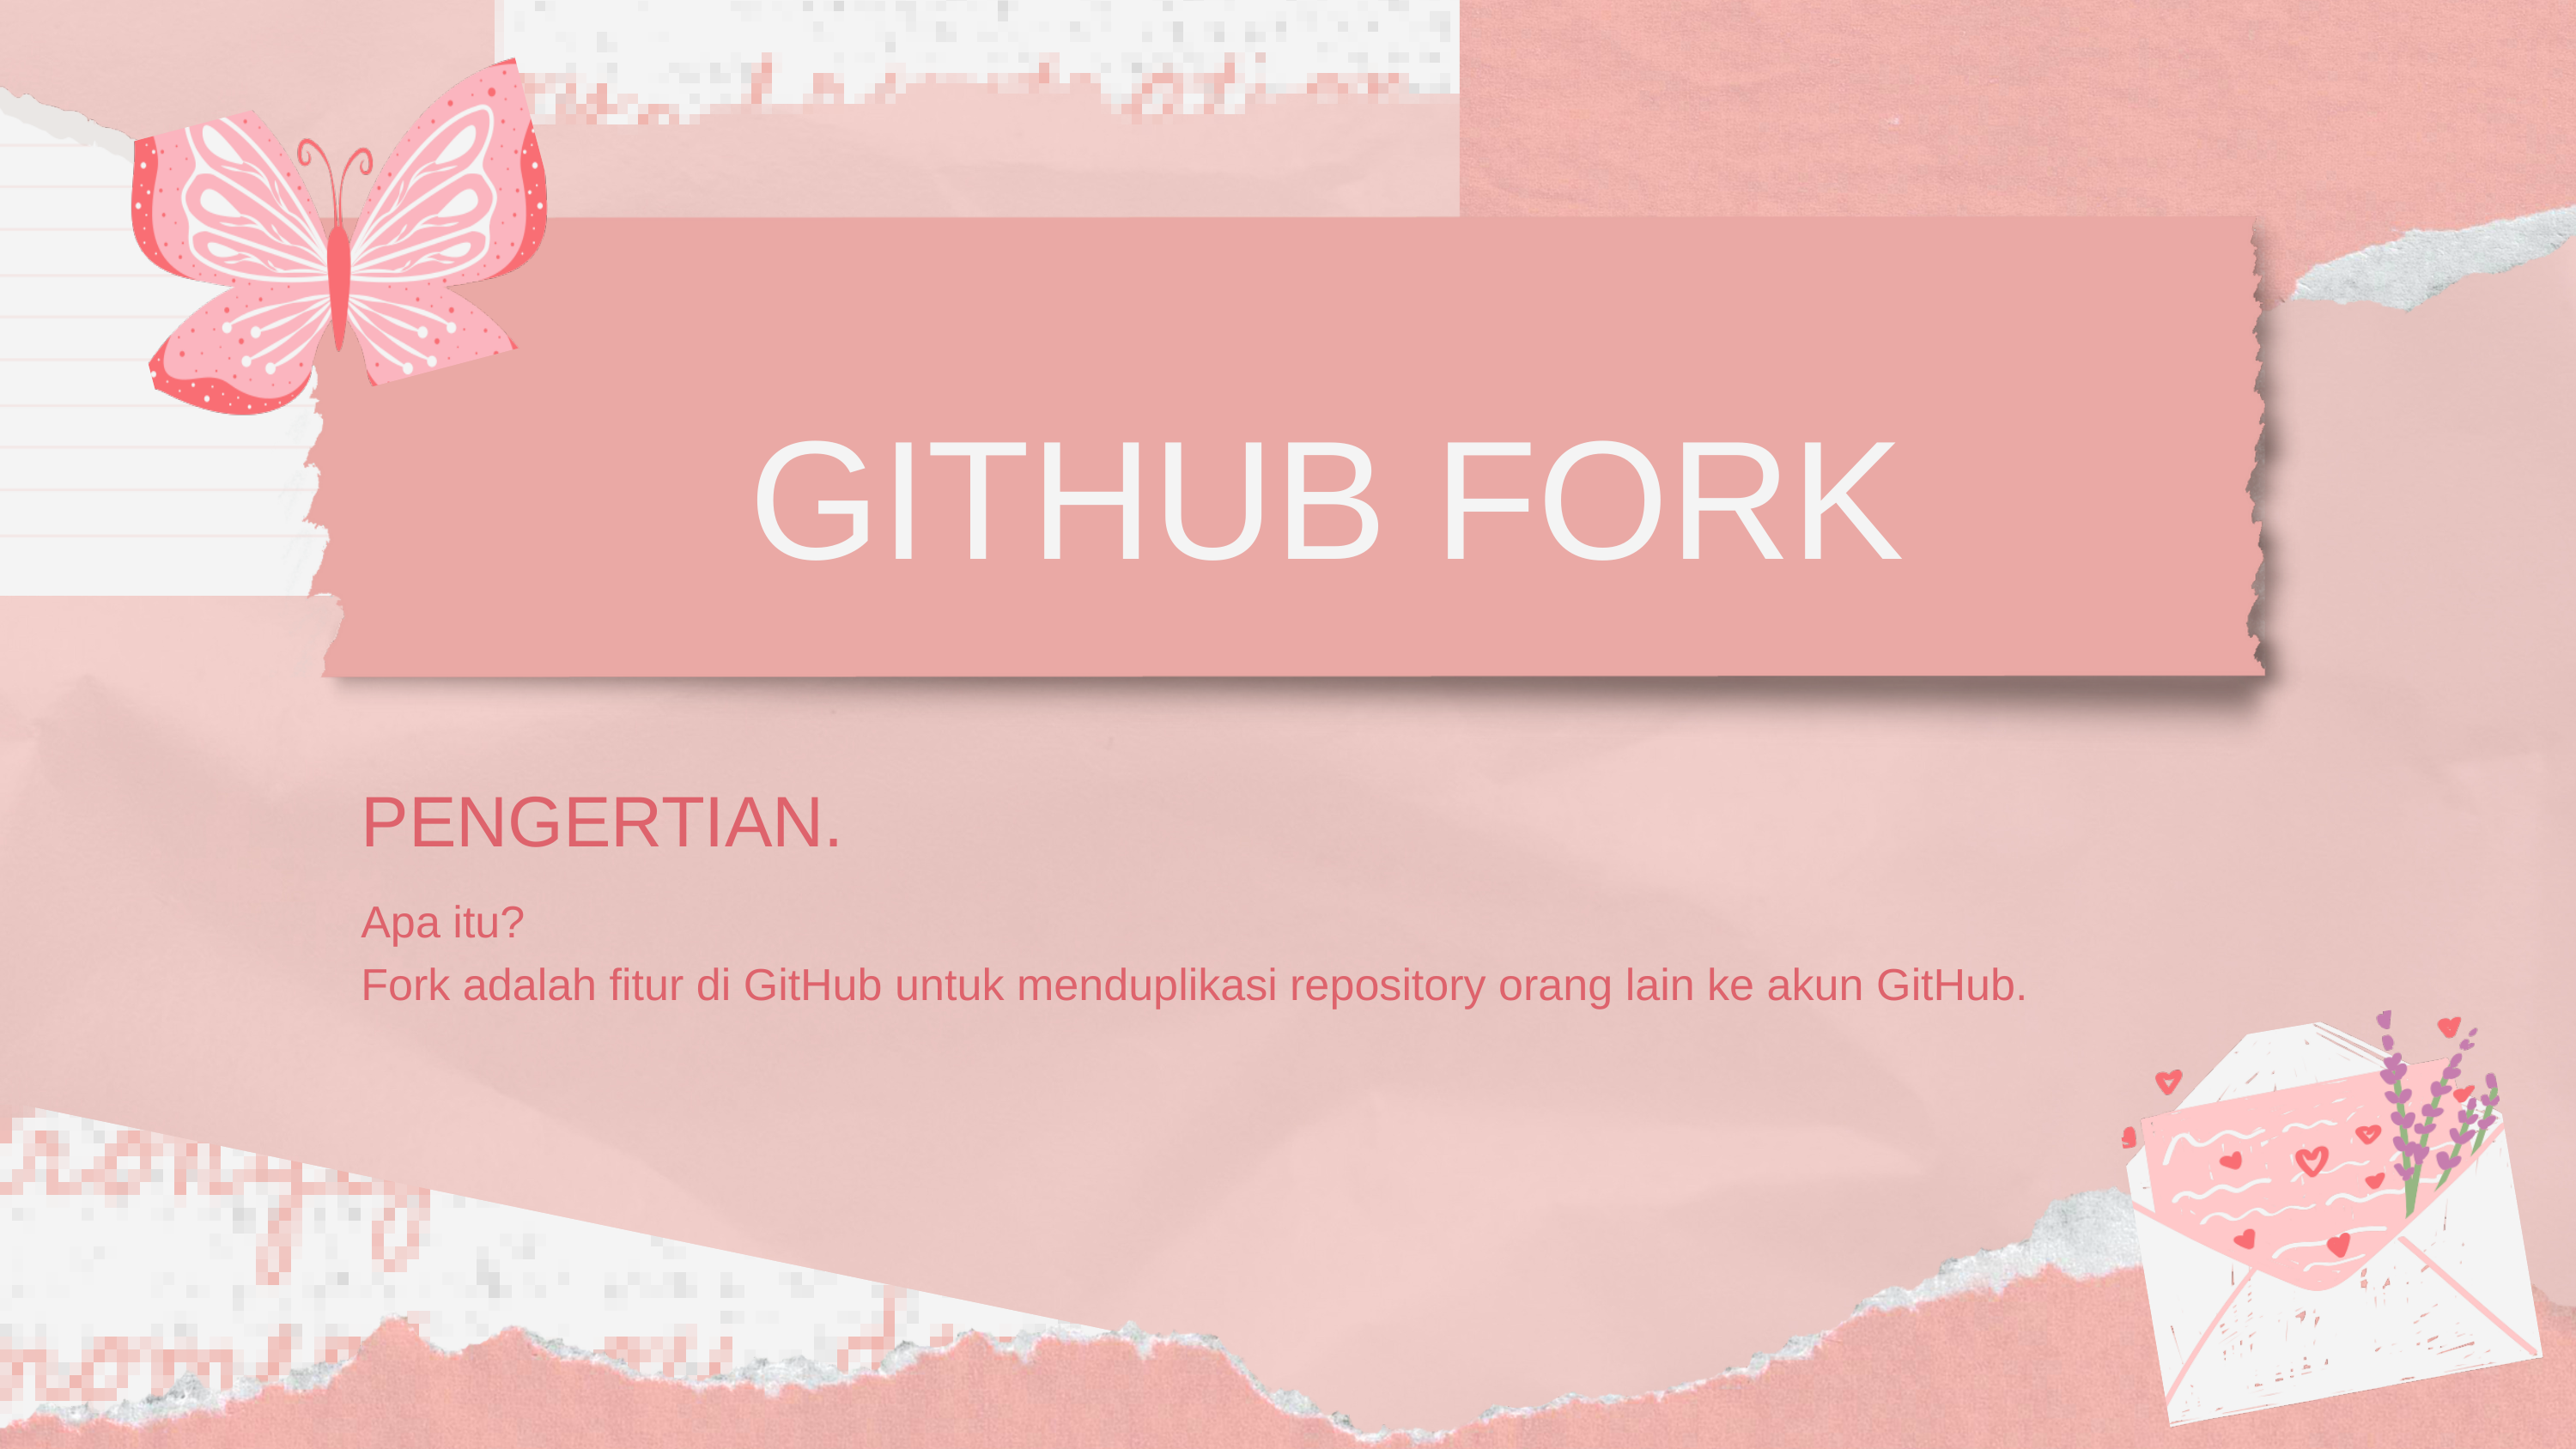

GITHUB FORK
PENGERTIAN.
Apa itu?
Fork adalah fitur di GitHub untuk menduplikasi repository orang lain ke akun GitHub.